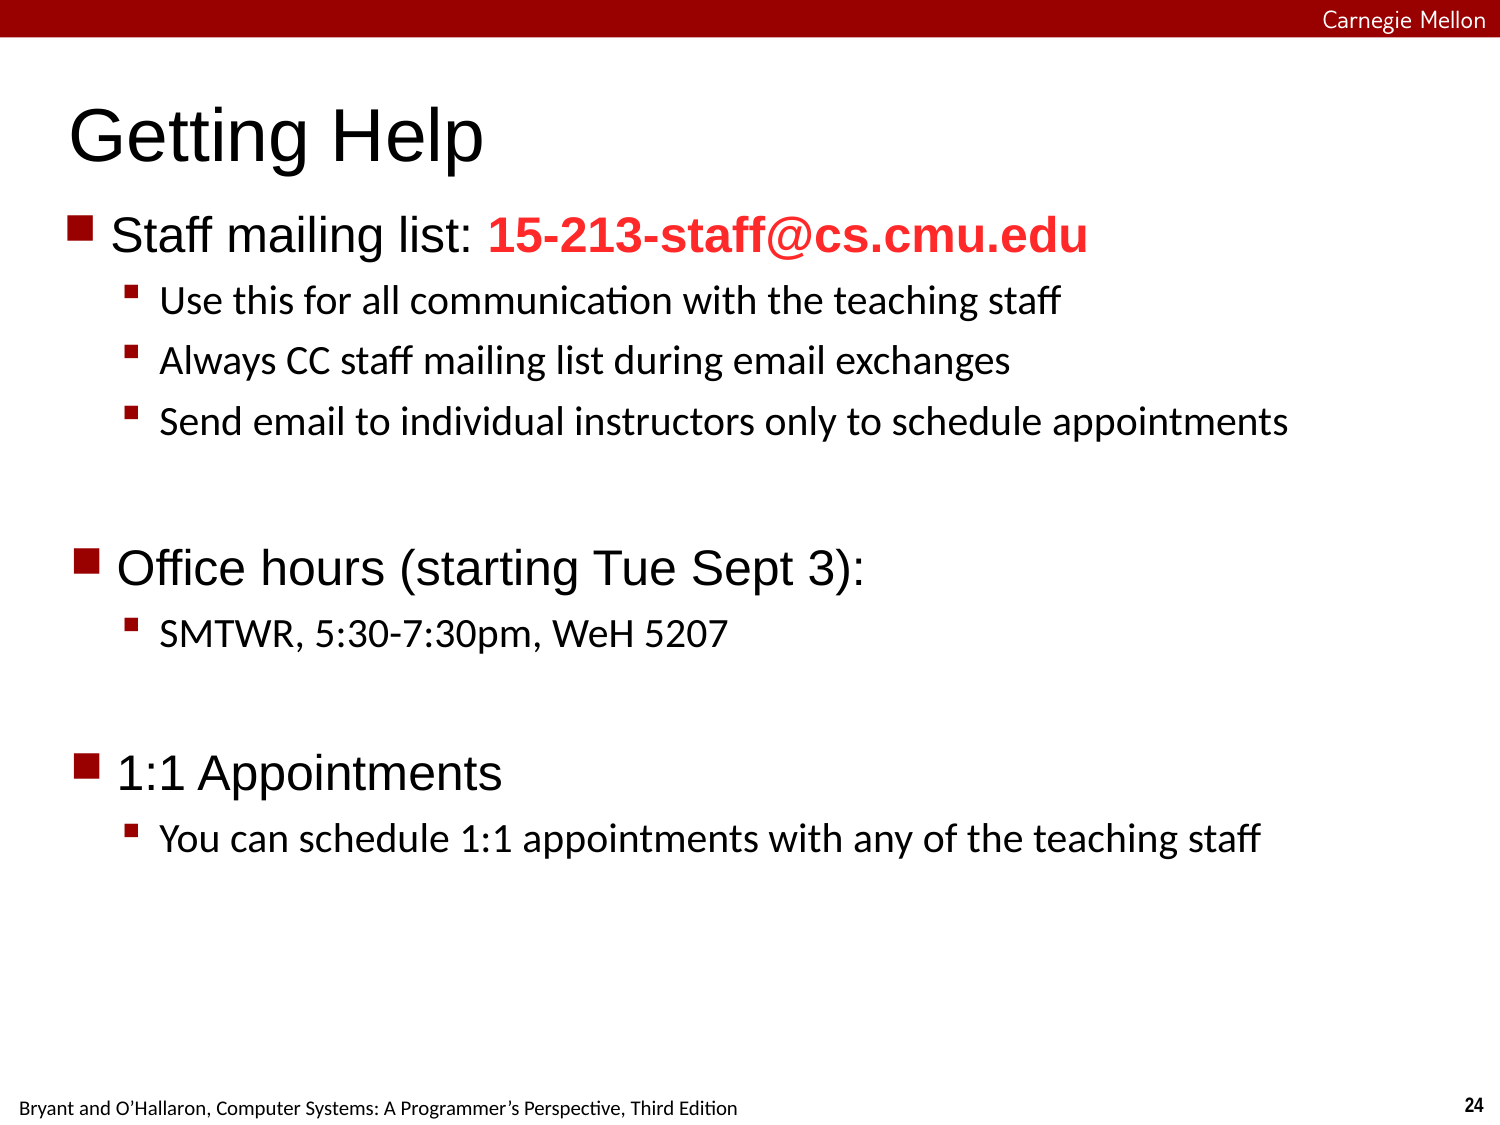

Carnegie Mellon
# Getting Help
Staff mailing list: 15-213-staff@cs.cmu.edu
Use this for all communication with the teaching staff
Always CC staff mailing list during email exchanges
Send email to individual instructors only to schedule appointments

Office hours (starting Tue Sept 3):
SMTWR, 5:30-7:30pm, WeH 5207

1:1 Appointments
You can schedule 1:1 appointments with any of the teaching staff